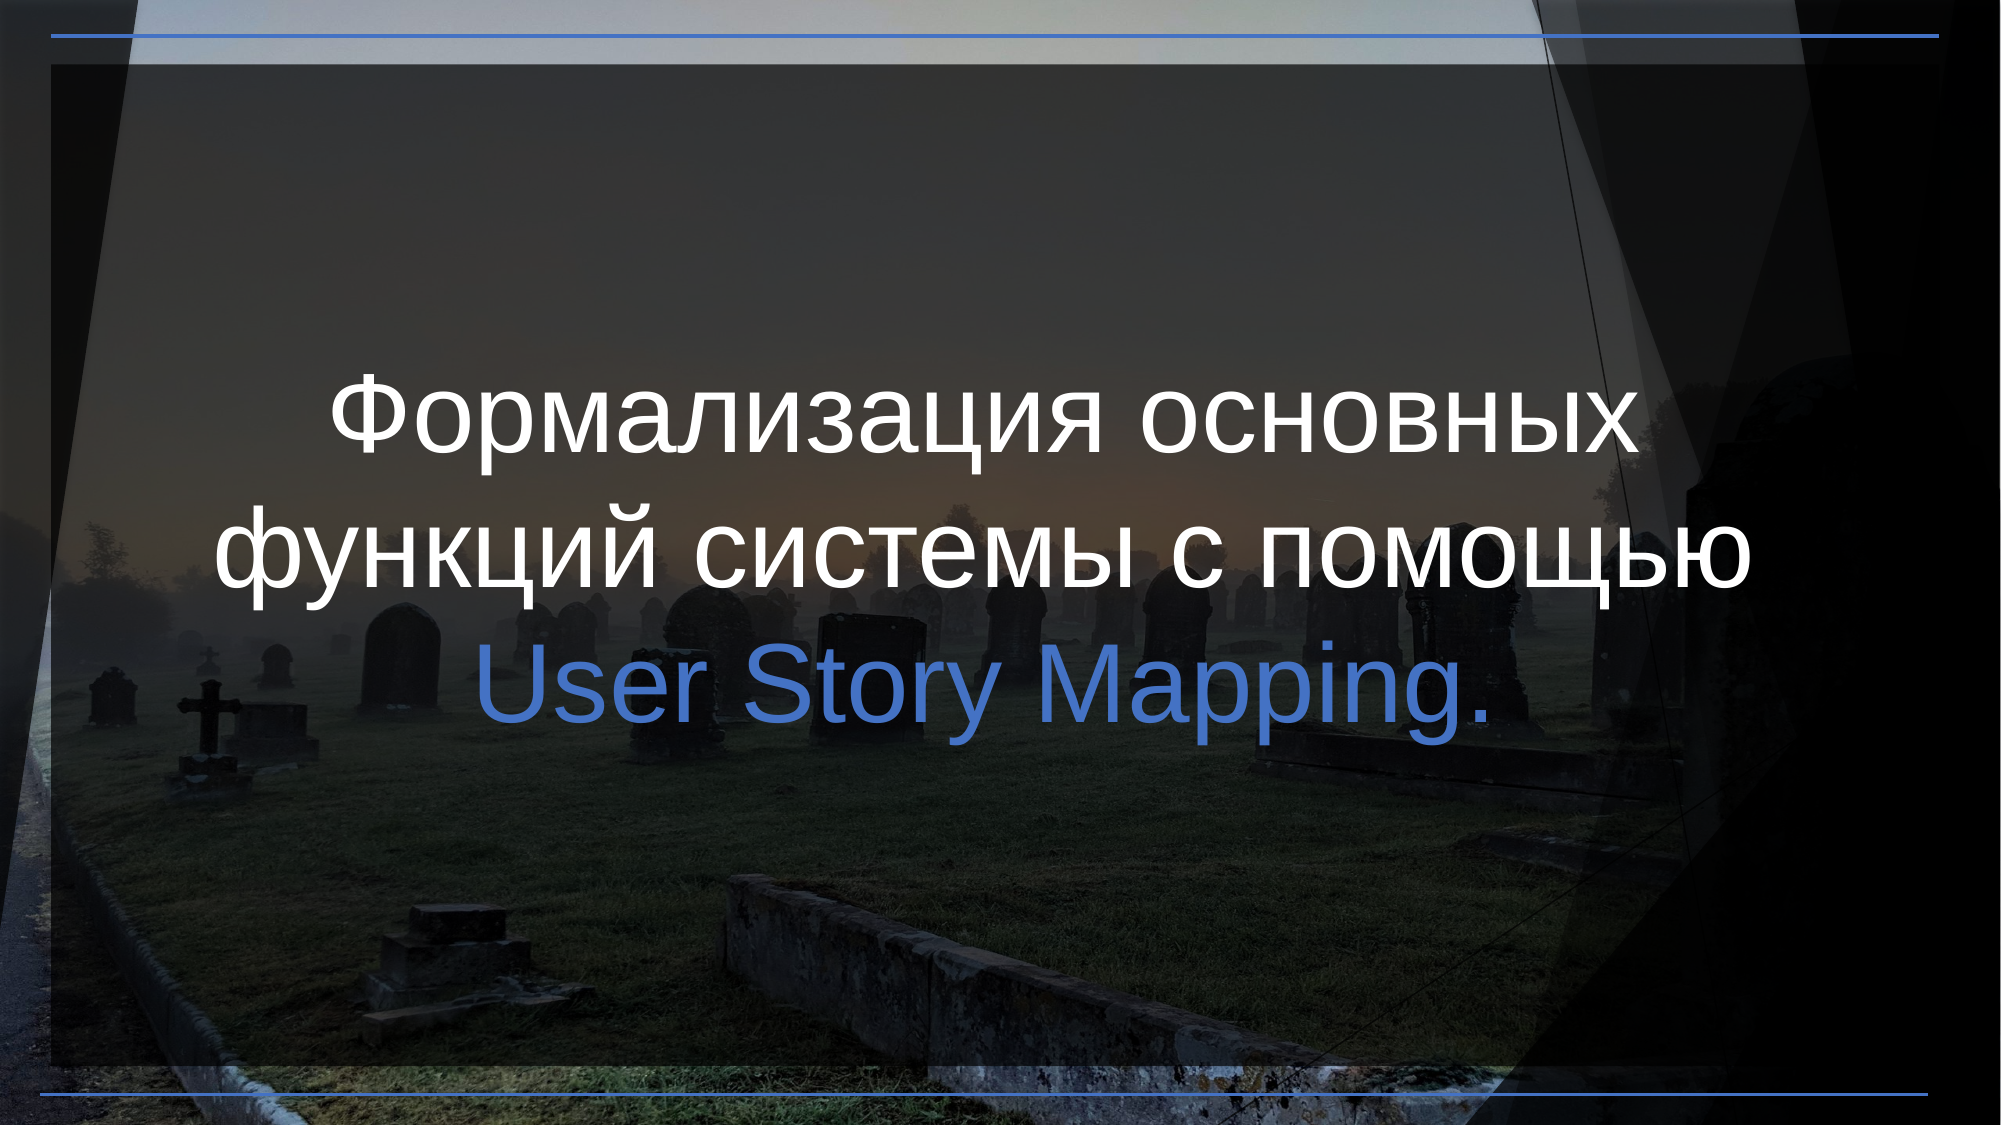

# Формализация основных функций системы с помощью User Story Mapping.